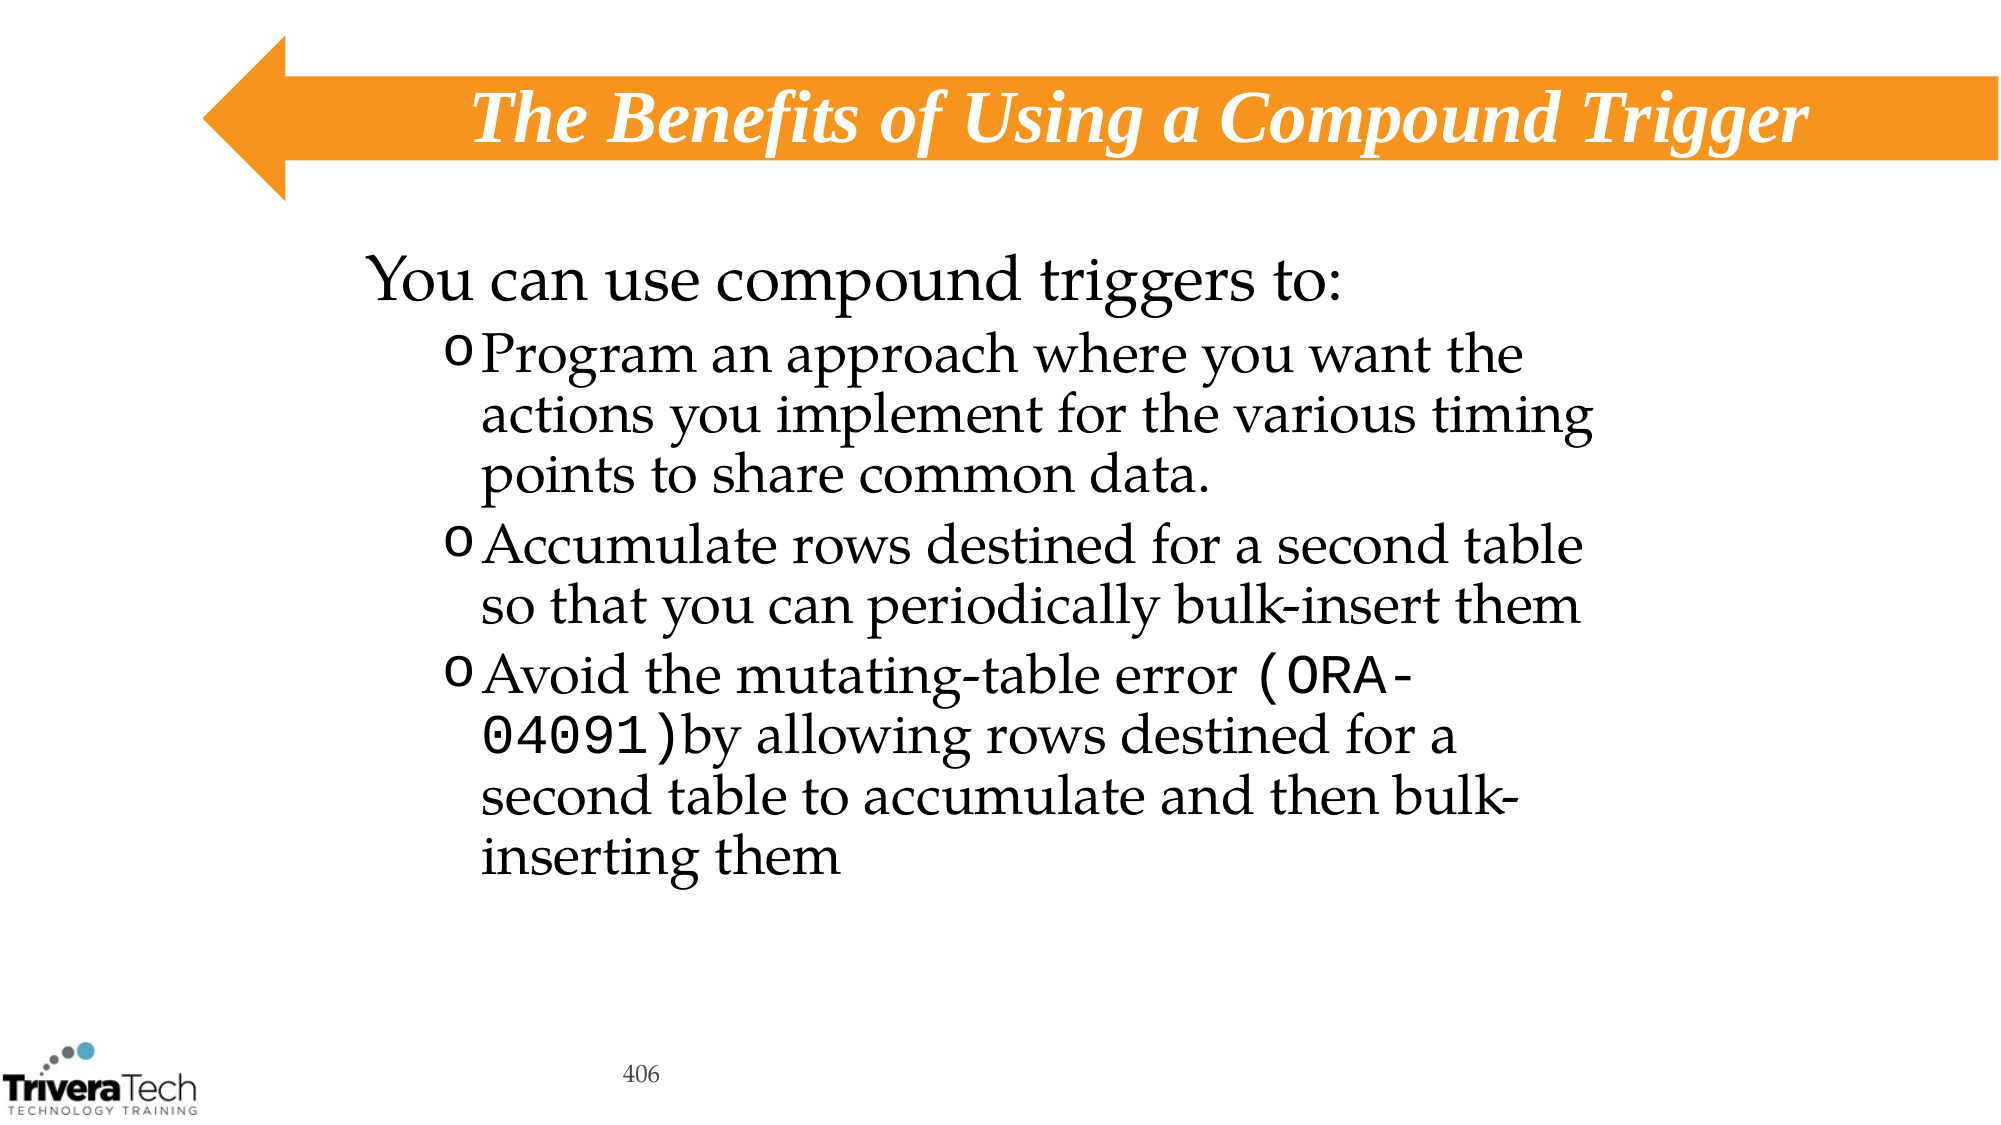

# The Benefits of Using a Compound Trigger
You can use compound triggers to:
Program an approach where you want the actions you implement for the various timing points to share common data.
Accumulate rows destined for a second table so that you can periodically bulk-insert them
Avoid the mutating-table error (ORA-04091)by allowing rows destined for a second table to accumulate and then bulk-inserting them

406